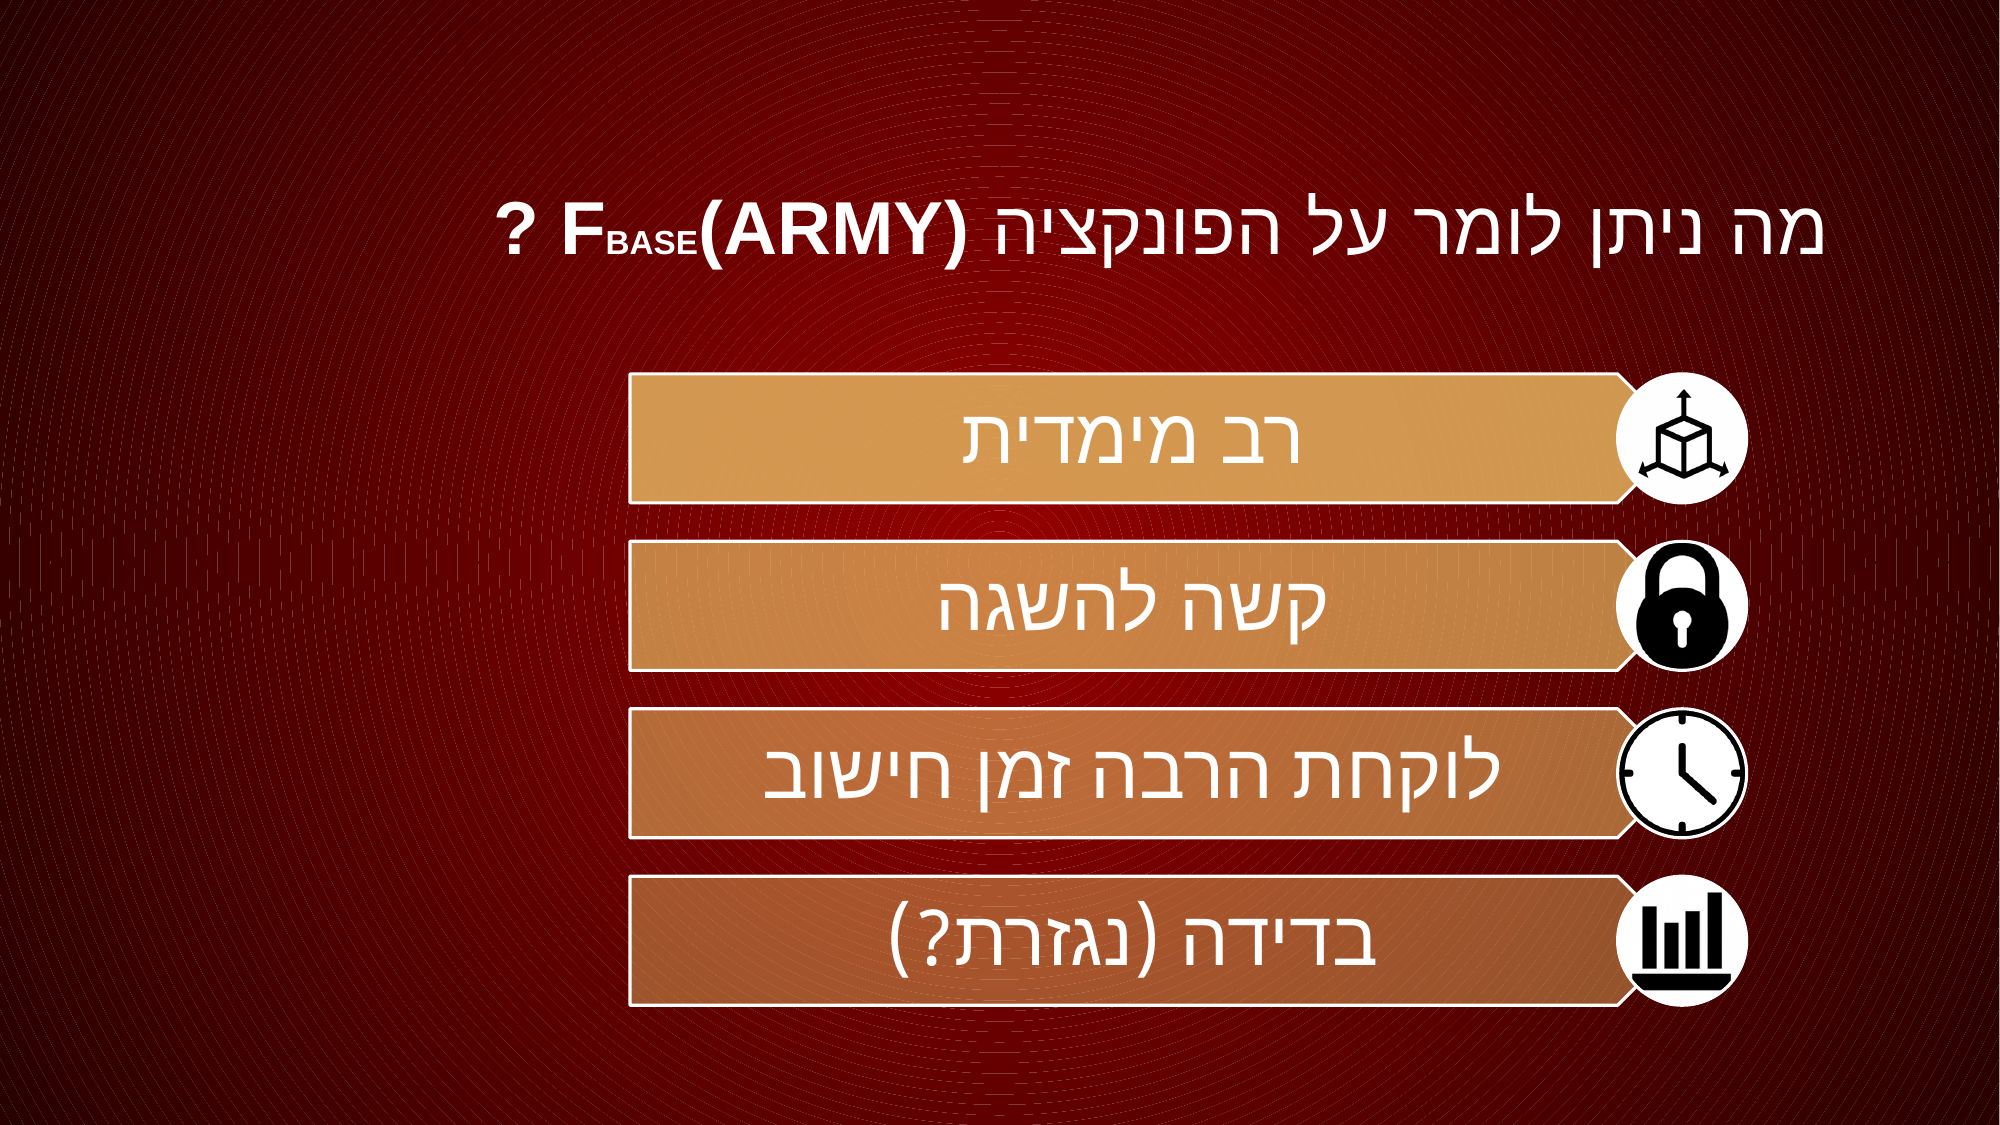

# מה ניתן לומר על הפונקציה Fbase(army) ?
רב מימדית
קשה להשגה
לוקחת הרבה זמן חישוב
בדידה (נגזרת?)